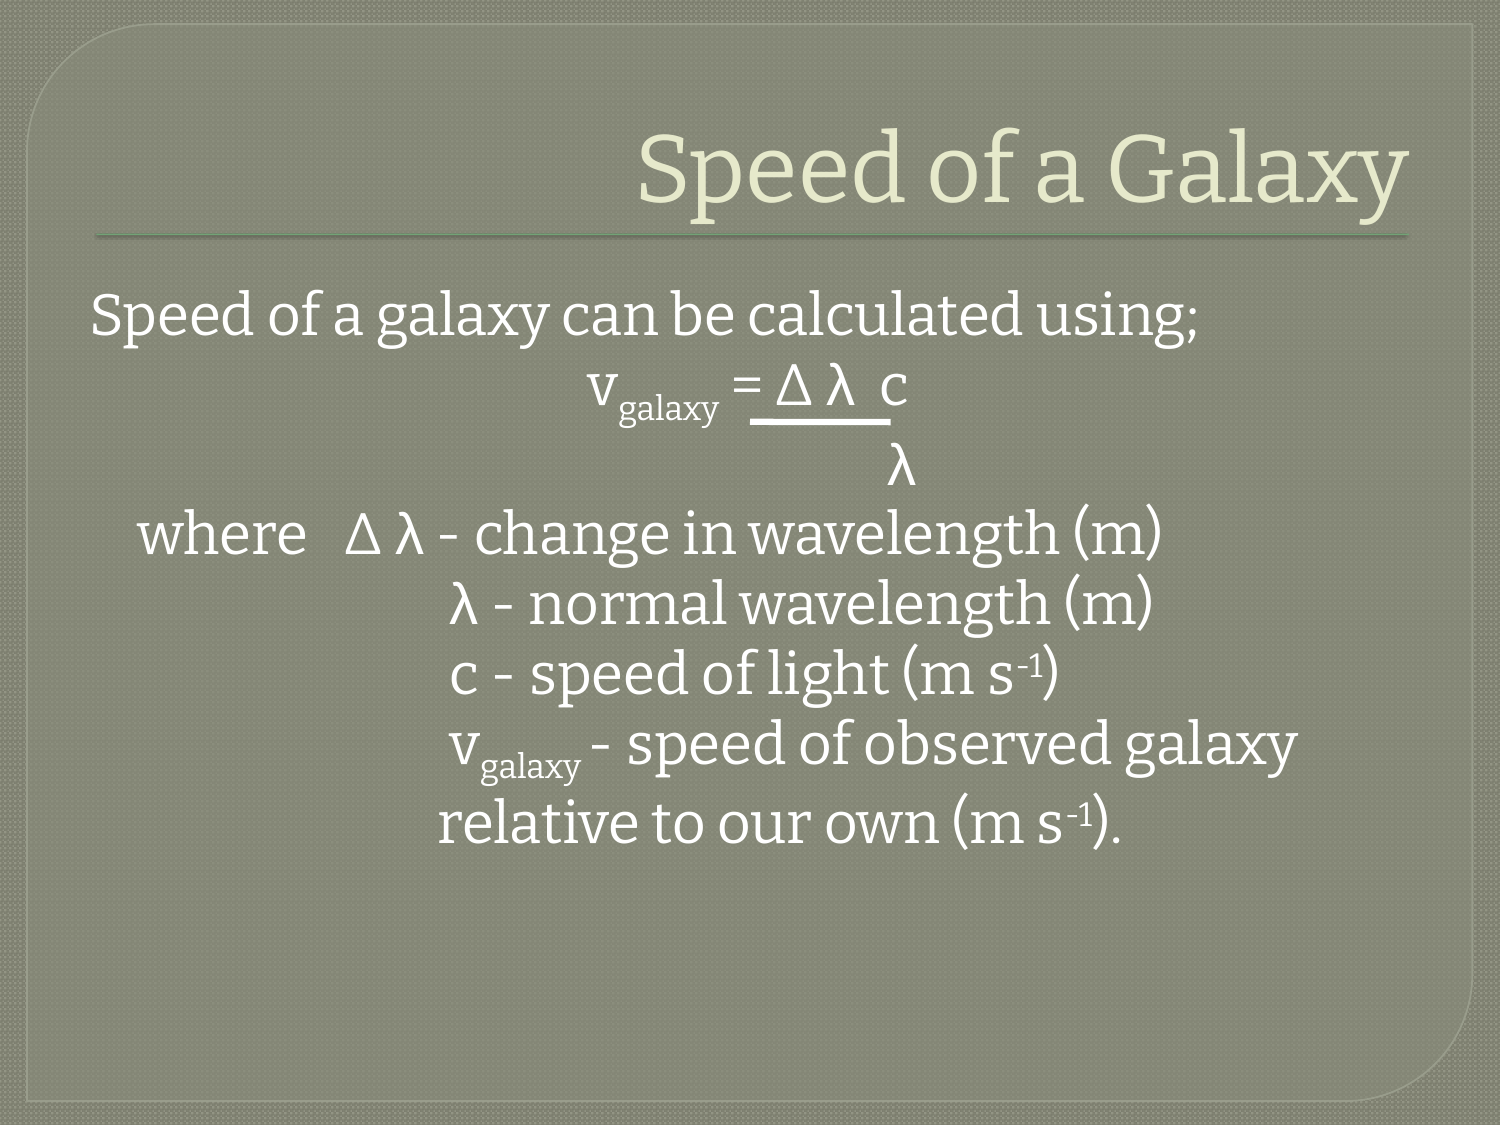

# Speed of a Galaxy
Speed of a galaxy can be calculated using;
				vgalaxy = ∆ λ  c
						λ
	where   ∆ λ - change in wavelength (m)
			 λ - normal wavelength (m)
			 c - speed of light (m s-1)
			 vgalaxy - speed of observed galaxy 			relative to our own (m s-1).